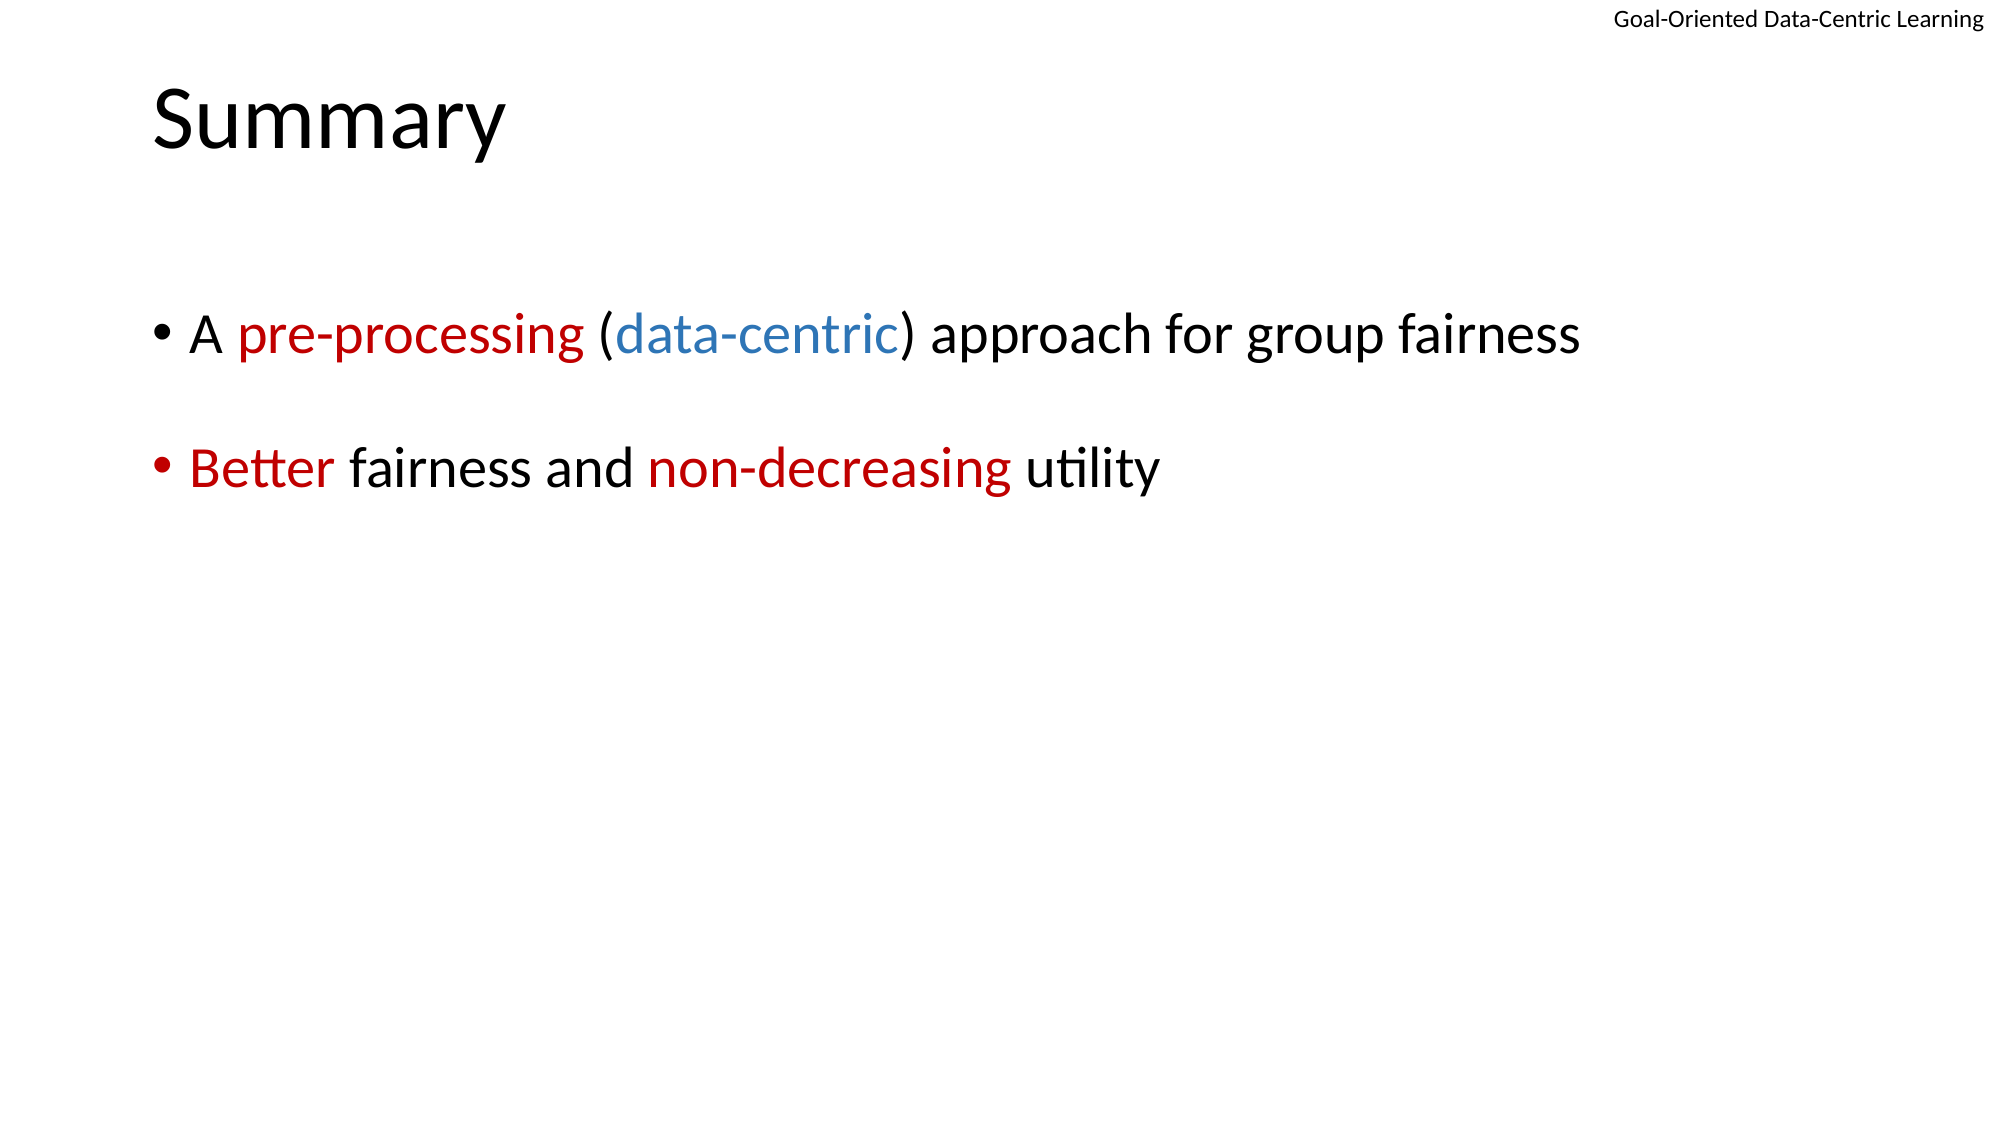

# Summary

A pre-processing (data-centric) approach for group fairness
Better fairness and non-decreasing utility